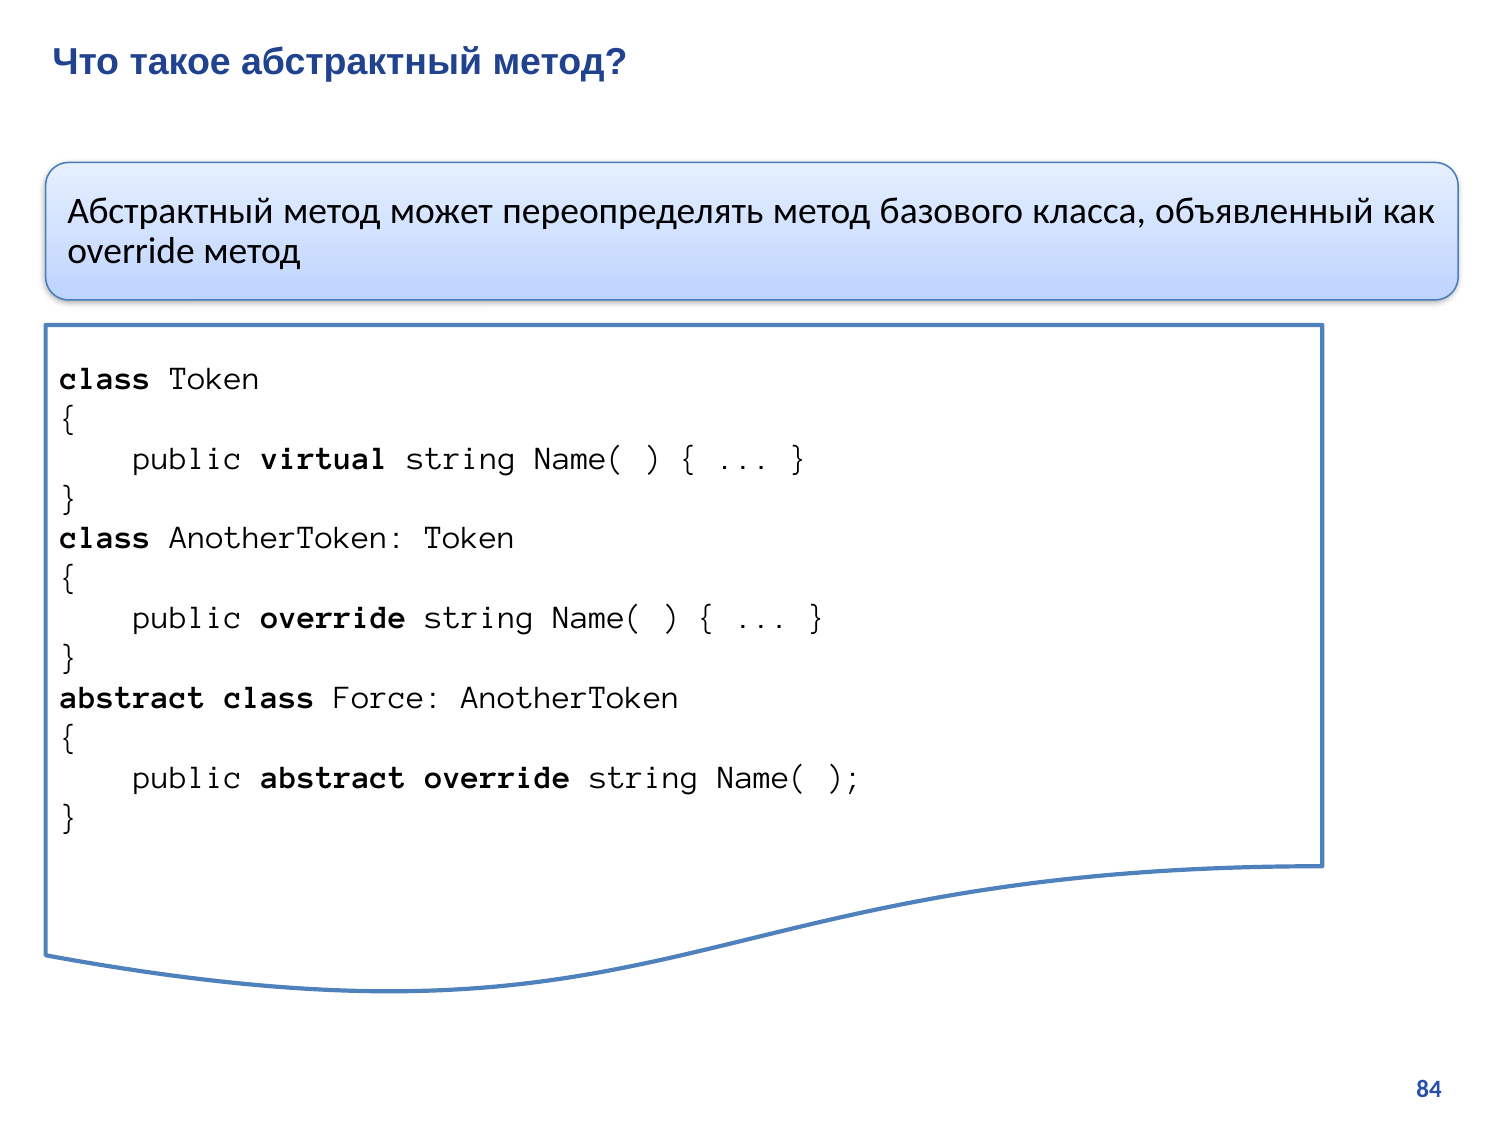

# Что такое абстрактный метод?
Абстрактный метод может переопределять метод базового класса, объявленный как
override метод
class Token
{
    public virtual string Name( ) { ... }
}
class AnotherToken: Token
{
    public override string Name( ) { ... }
}
abstract class Force: AnotherToken
{
    public abstract override string Name( );
}